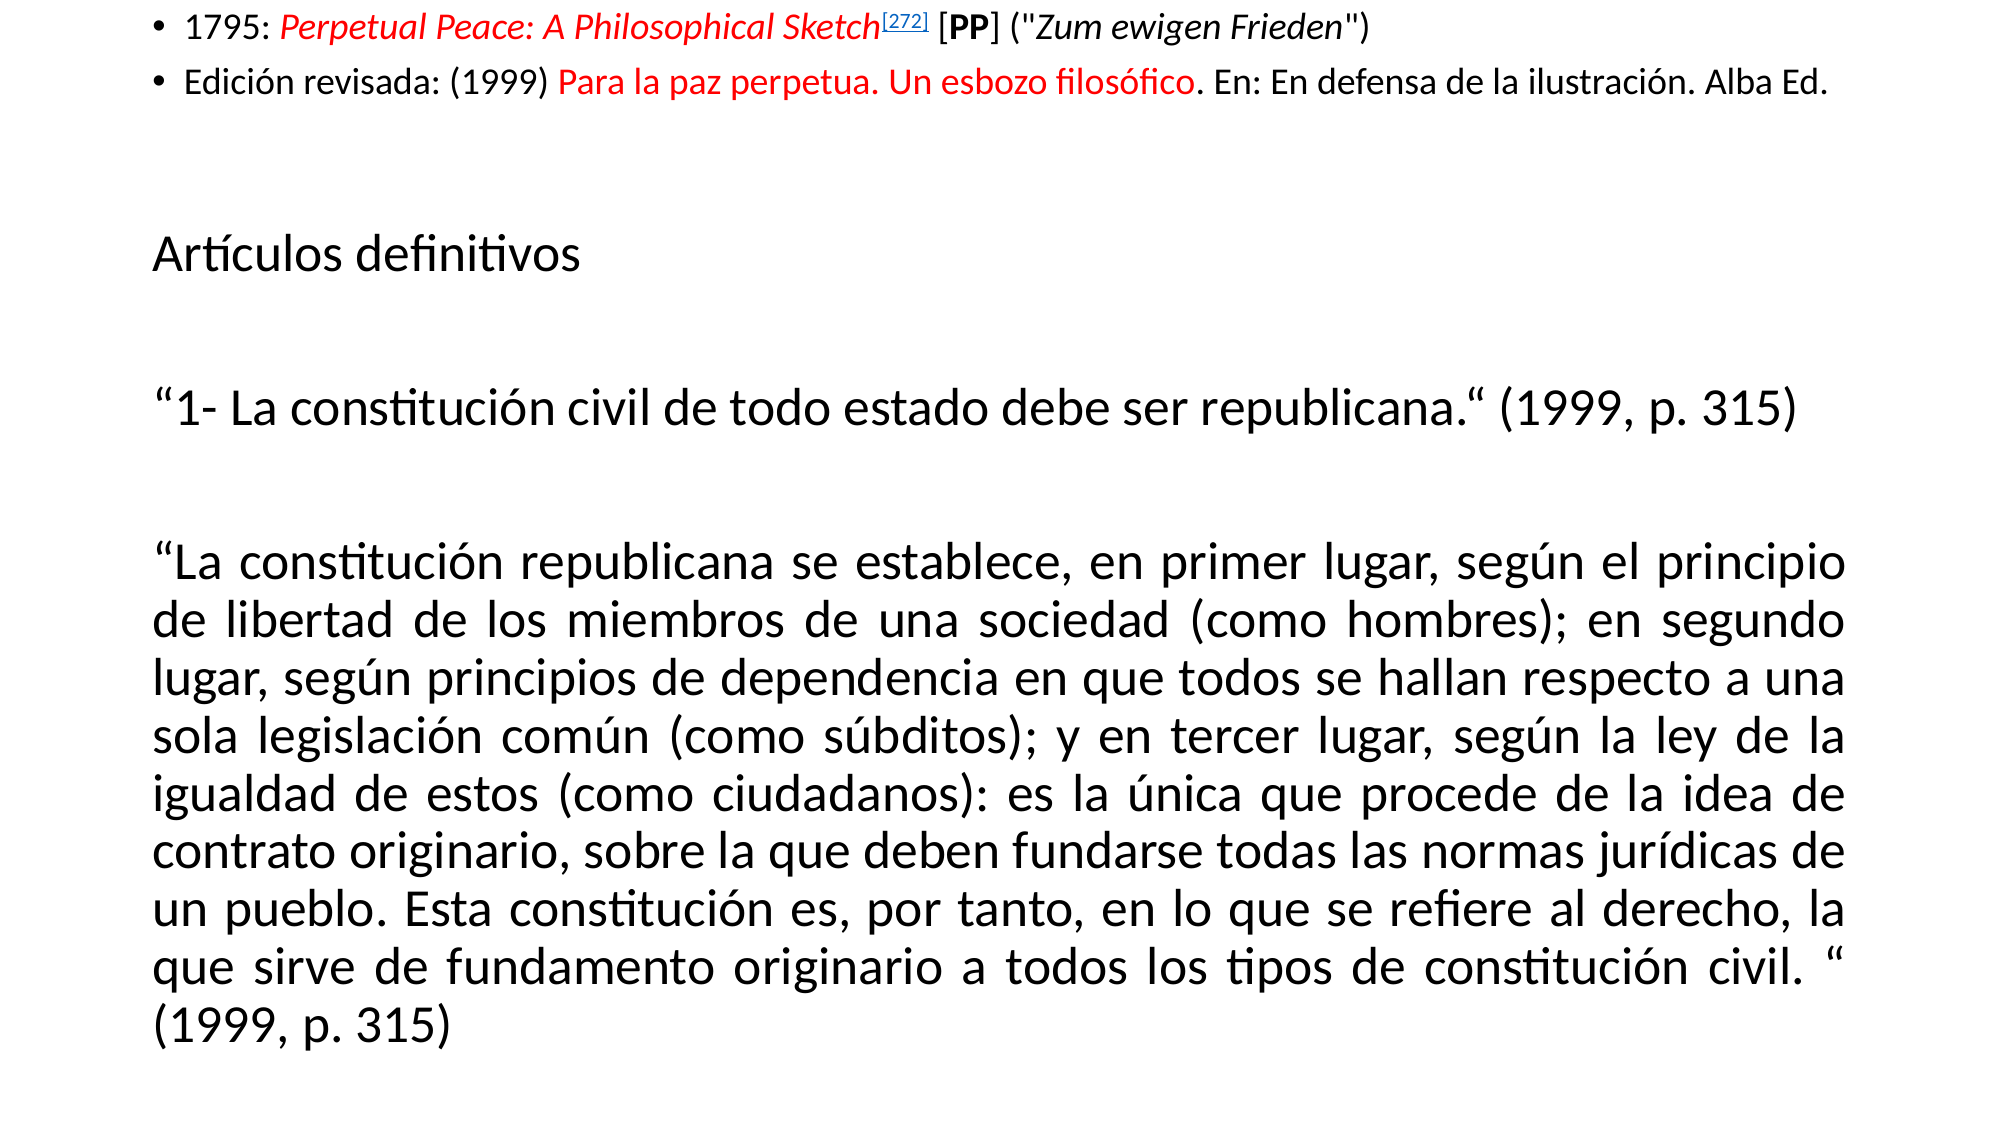

1795: Perpetual Peace: A Philosophical Sketch[272] [PP] ("Zum ewigen Frieden")
Edición revisada: (1999) Para la paz perpetua. Un esbozo filosófico. En: En defensa de la ilustración. Alba Ed.

Artículos definitivos

“1- La constitución civil de todo estado debe ser republicana.“ (1999, p. 315)

“La constitución republicana se establece, en primer lugar, según el principio de libertad de los miembros de una sociedad (como hombres); en segundo lugar, según principios de dependencia en que todos se hallan respecto a una sola legislación común (como súbditos); y en tercer lugar, según la ley de la igualdad de estos (como ciudadanos): es la única que procede de la idea de contrato originario, sobre la que deben fundarse todas las normas jurídicas de un pueblo. Esta constitución es, por tanto, en lo que se refiere al derecho, la que sirve de fundamento originario a todos los tipos de constitución civil. “ (1999, p. 315)